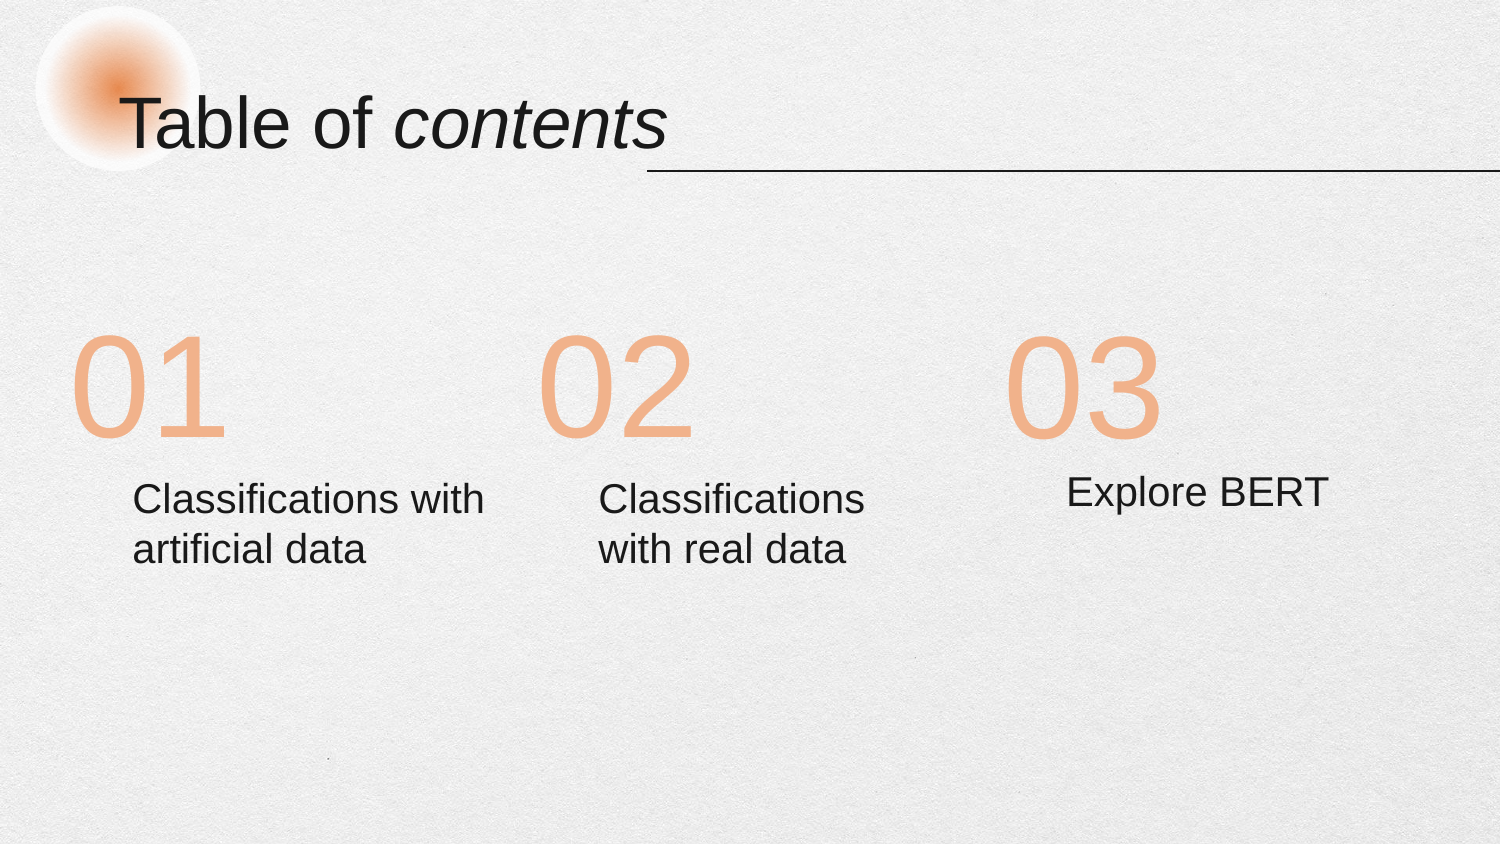

Table of contents
01
02
03
Explore BERT
# Classifications with artificial data
Classifications with real data